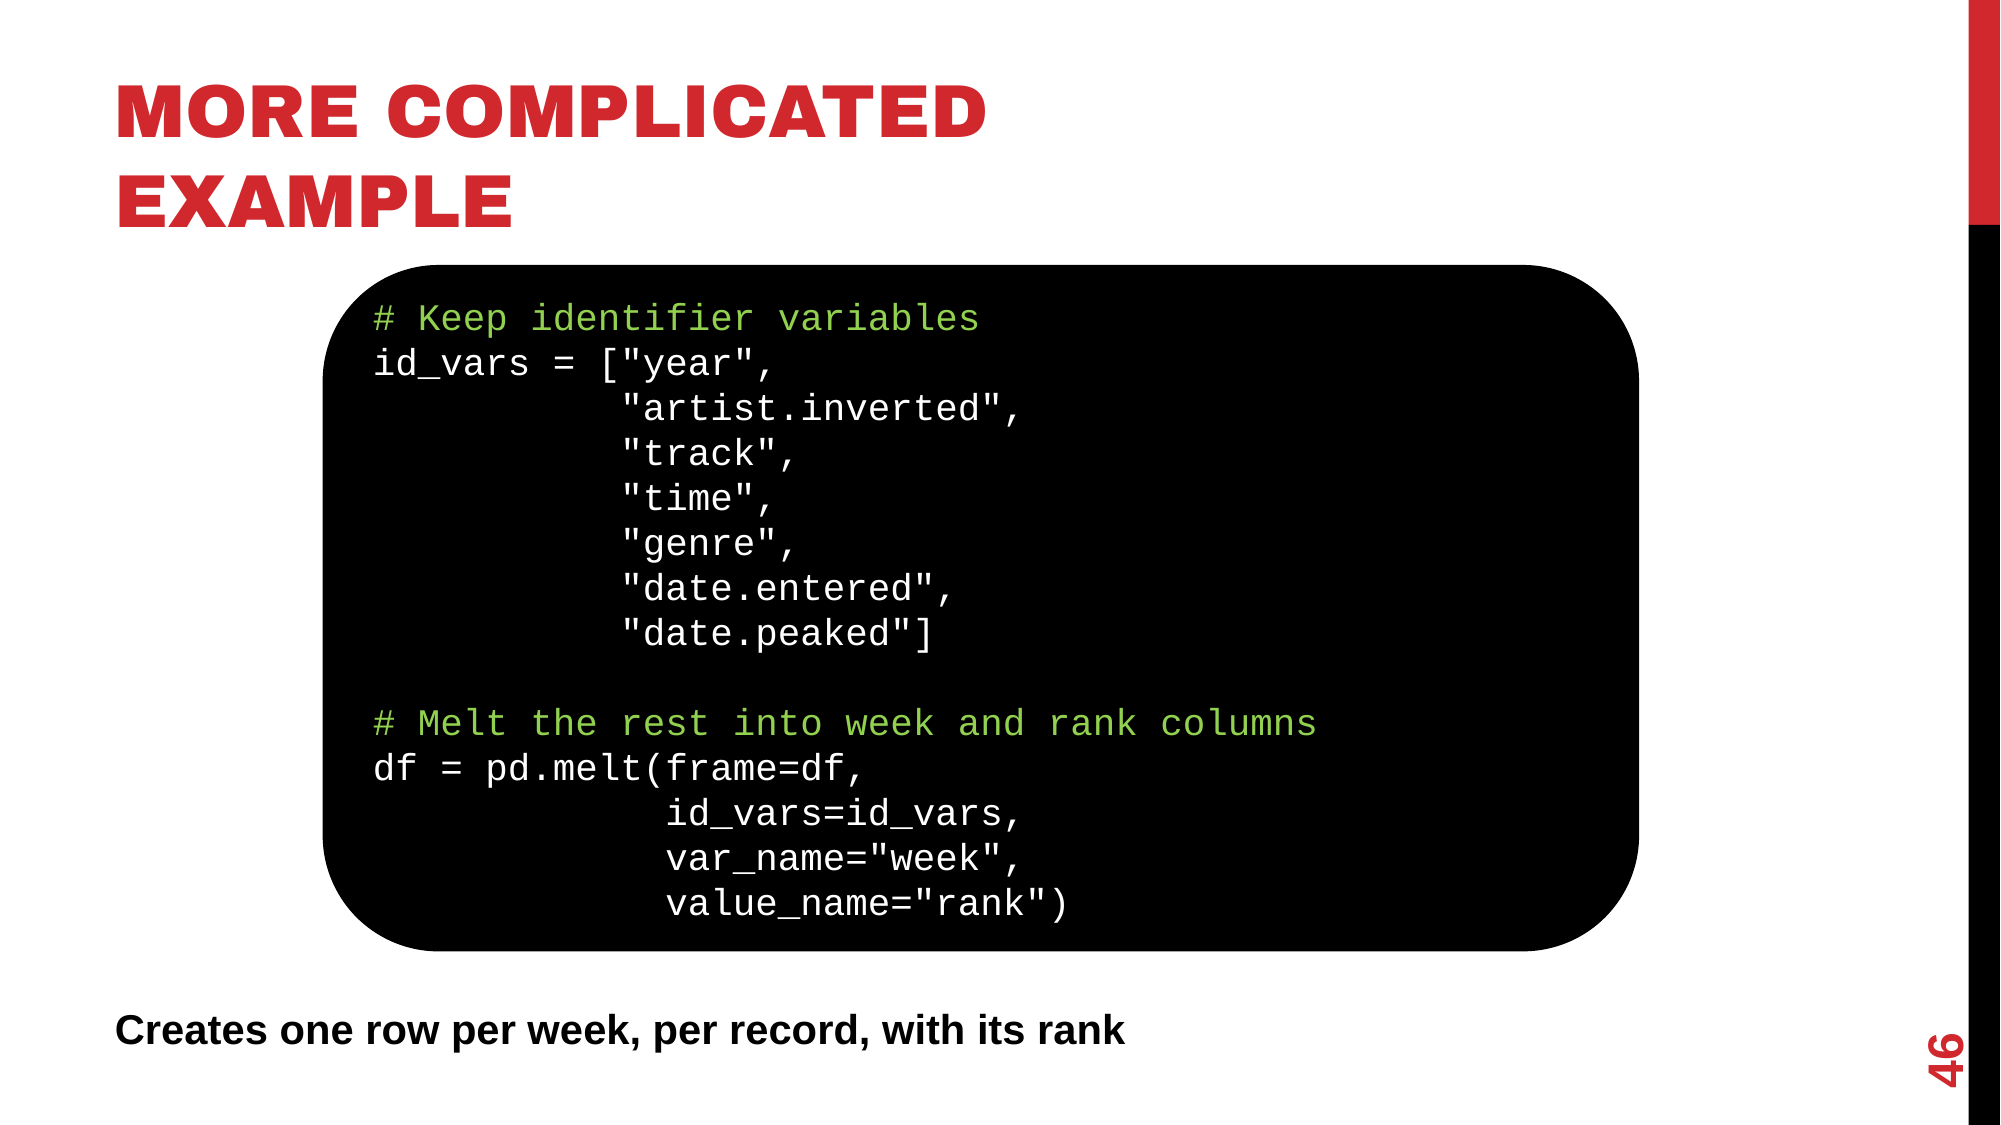

# MORE COMPLICATED EXAMPLE
# Keep identifier variables
id_vars = ["year",
           "artist.inverted",
           "track",
           "time",
           "genre",
           "date.entered",
           "date.peaked"]

# Melt the rest into week and rank columns
df = pd.melt(frame=df,
             id_vars=id_vars,
             var_name="week",
             value_name="rank")
46
Creates one row per week, per record, with its rank